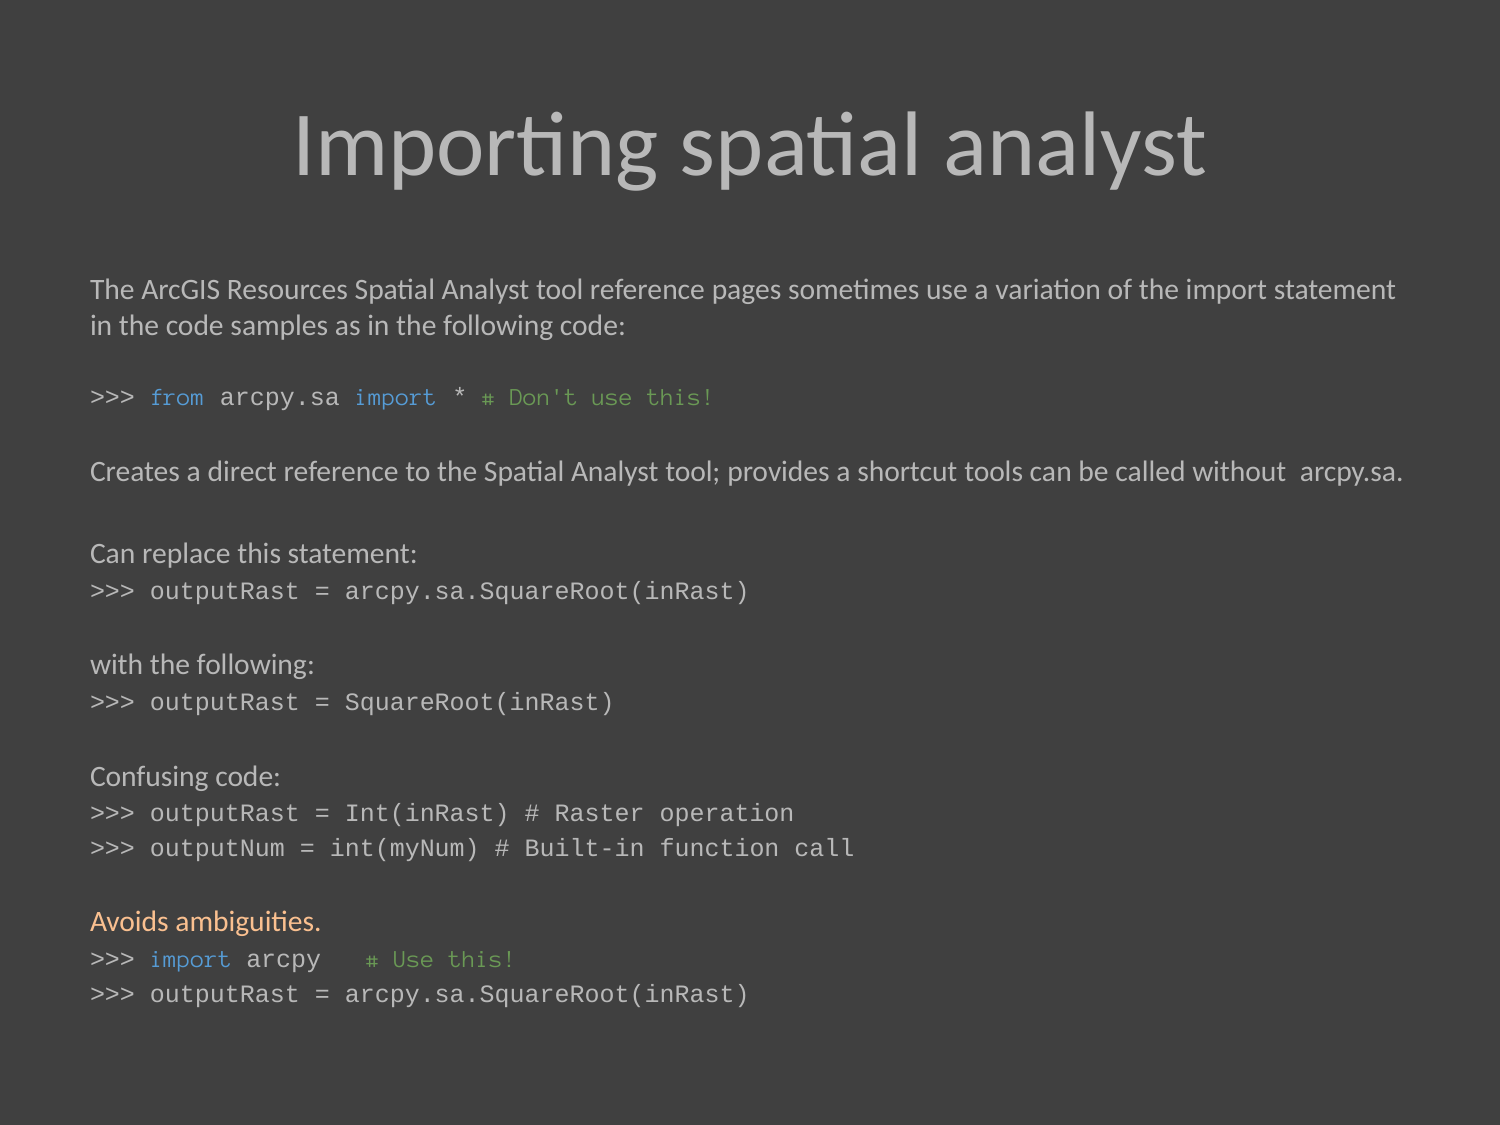

# Importing spatial analyst
The ArcGIS Resources Spatial Analyst tool reference pages sometimes use a variation of the import statement in the code samples as in the following code:

>>> from arcpy.sa import * # Don't use this!

Creates a direct reference to the Spatial Analyst tool; provides a shortcut tools can be called without  arcpy.sa.

Can replace this statement:
>>> outputRast = arcpy.sa.SquareRoot(inRast)

with the following:
>>> outputRast = SquareRoot(inRast)

Confusing code:
>>> outputRast = Int(inRast) # Raster operation
>>> outputNum = int(myNum) # Built-in function call

Avoids ambiguities.
>>> import arcpy   # Use this!
>>> outputRast = arcpy.sa.SquareRoot(inRast)